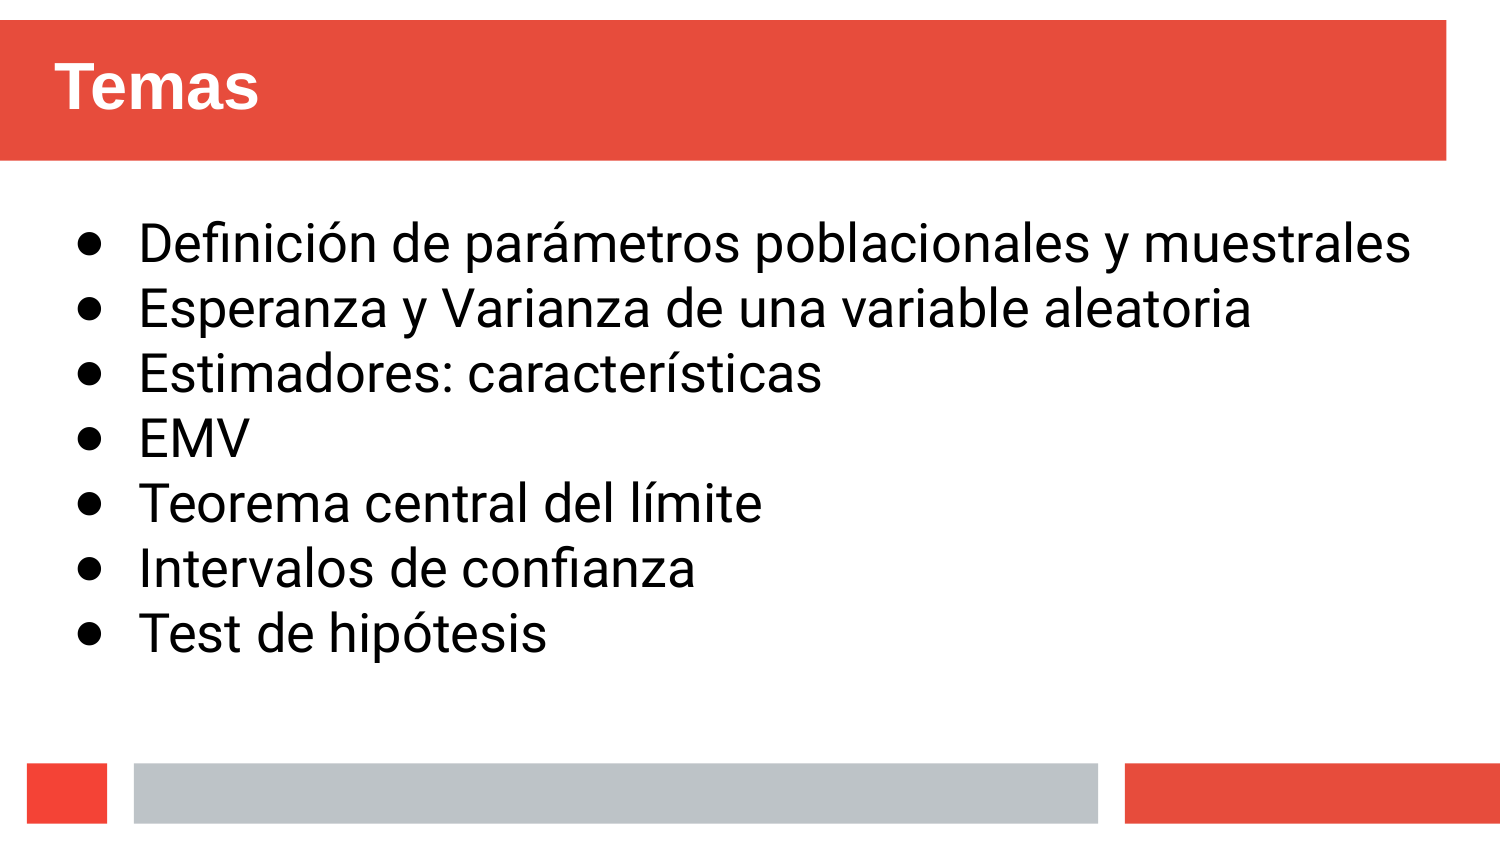

Temas

Definición de parámetros poblacionales y muestrales
Esperanza y Varianza de una variable aleatoria
Estimadores: características
EMV
Teorema central del límite
Intervalos de confianza
Test de hipótesis